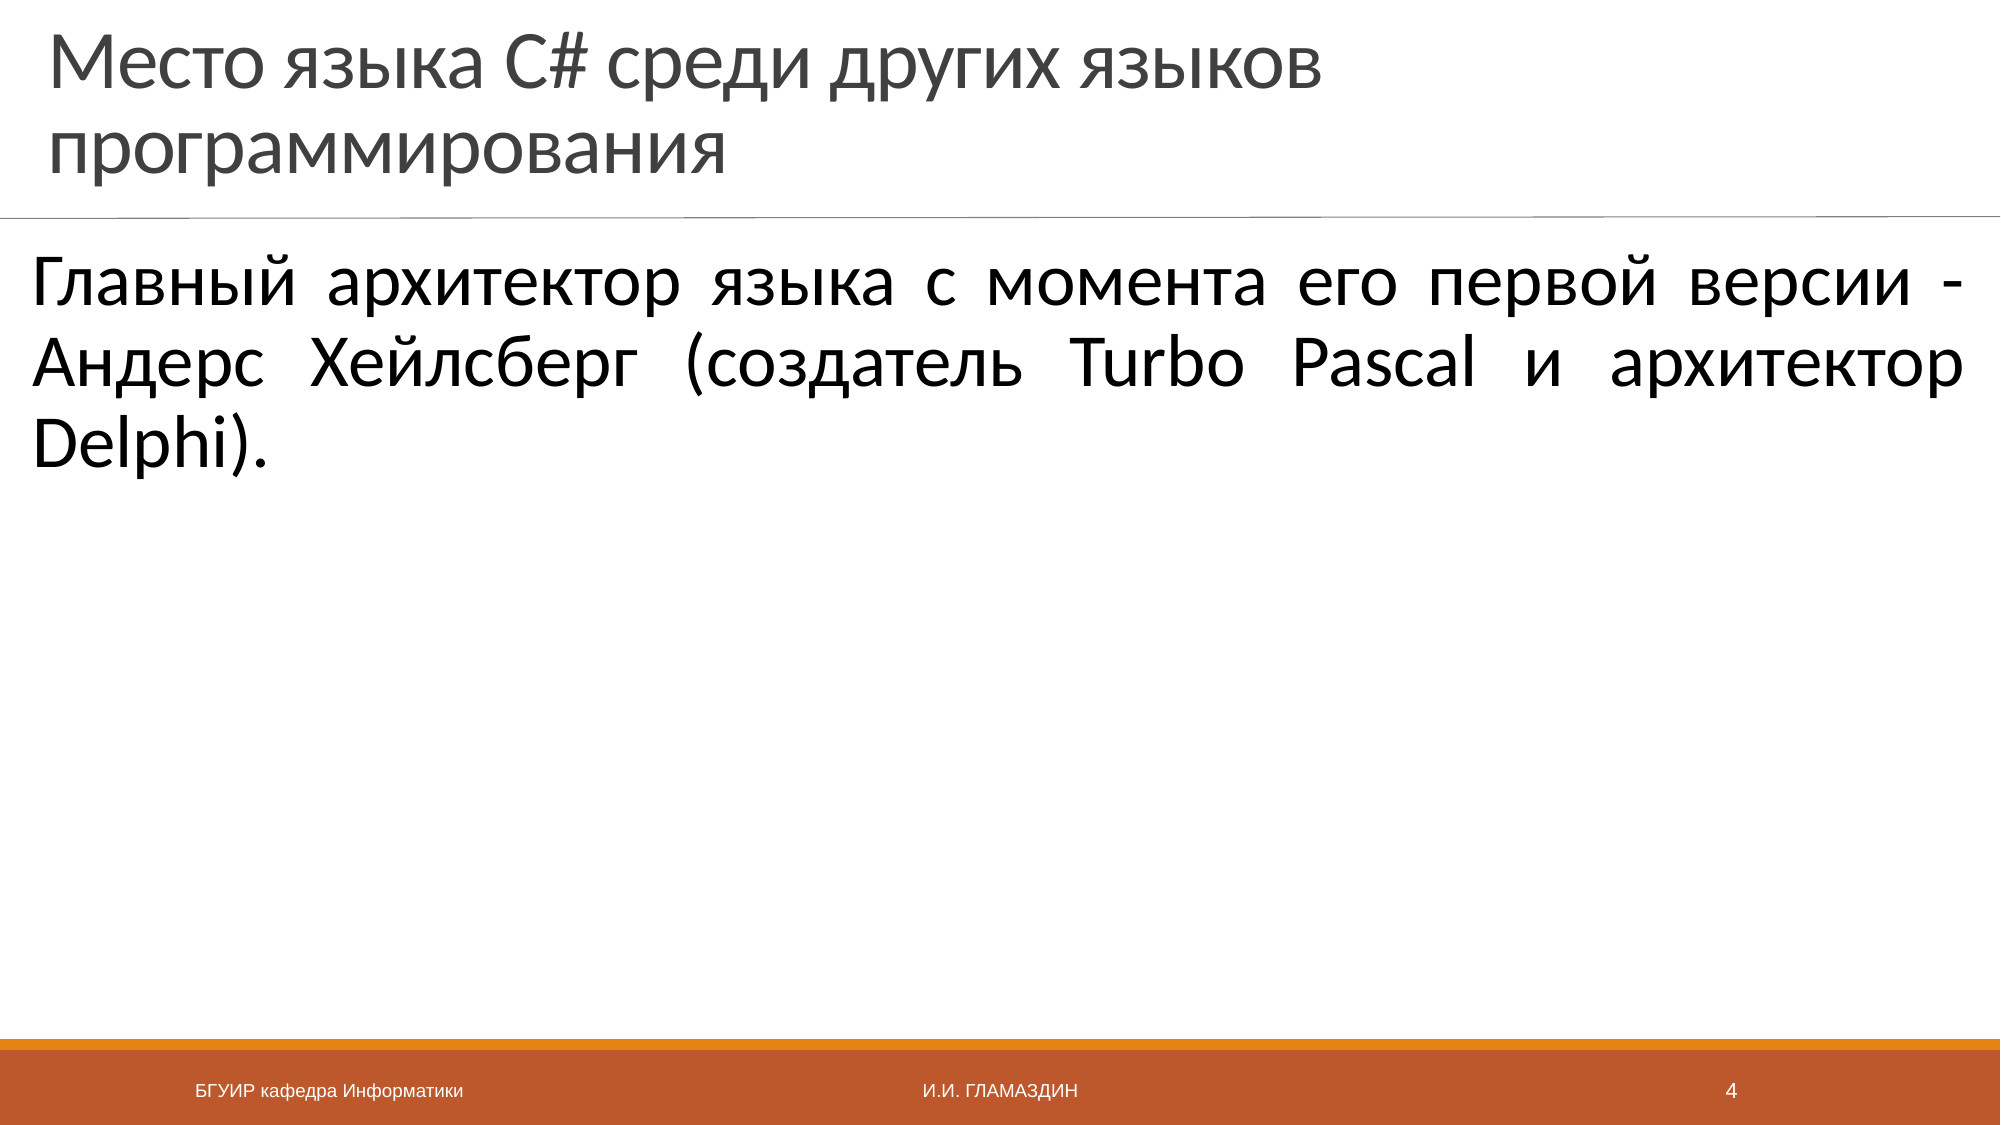

# Место языка C# среди других языков программирования
Главный архитектор языка с момента его первой версии - Андерс Хейлсберг (создатель Turbo Pascal и архитектор Delphi).
БГУИР кафедра Информатики
И.И. Гламаздин
4